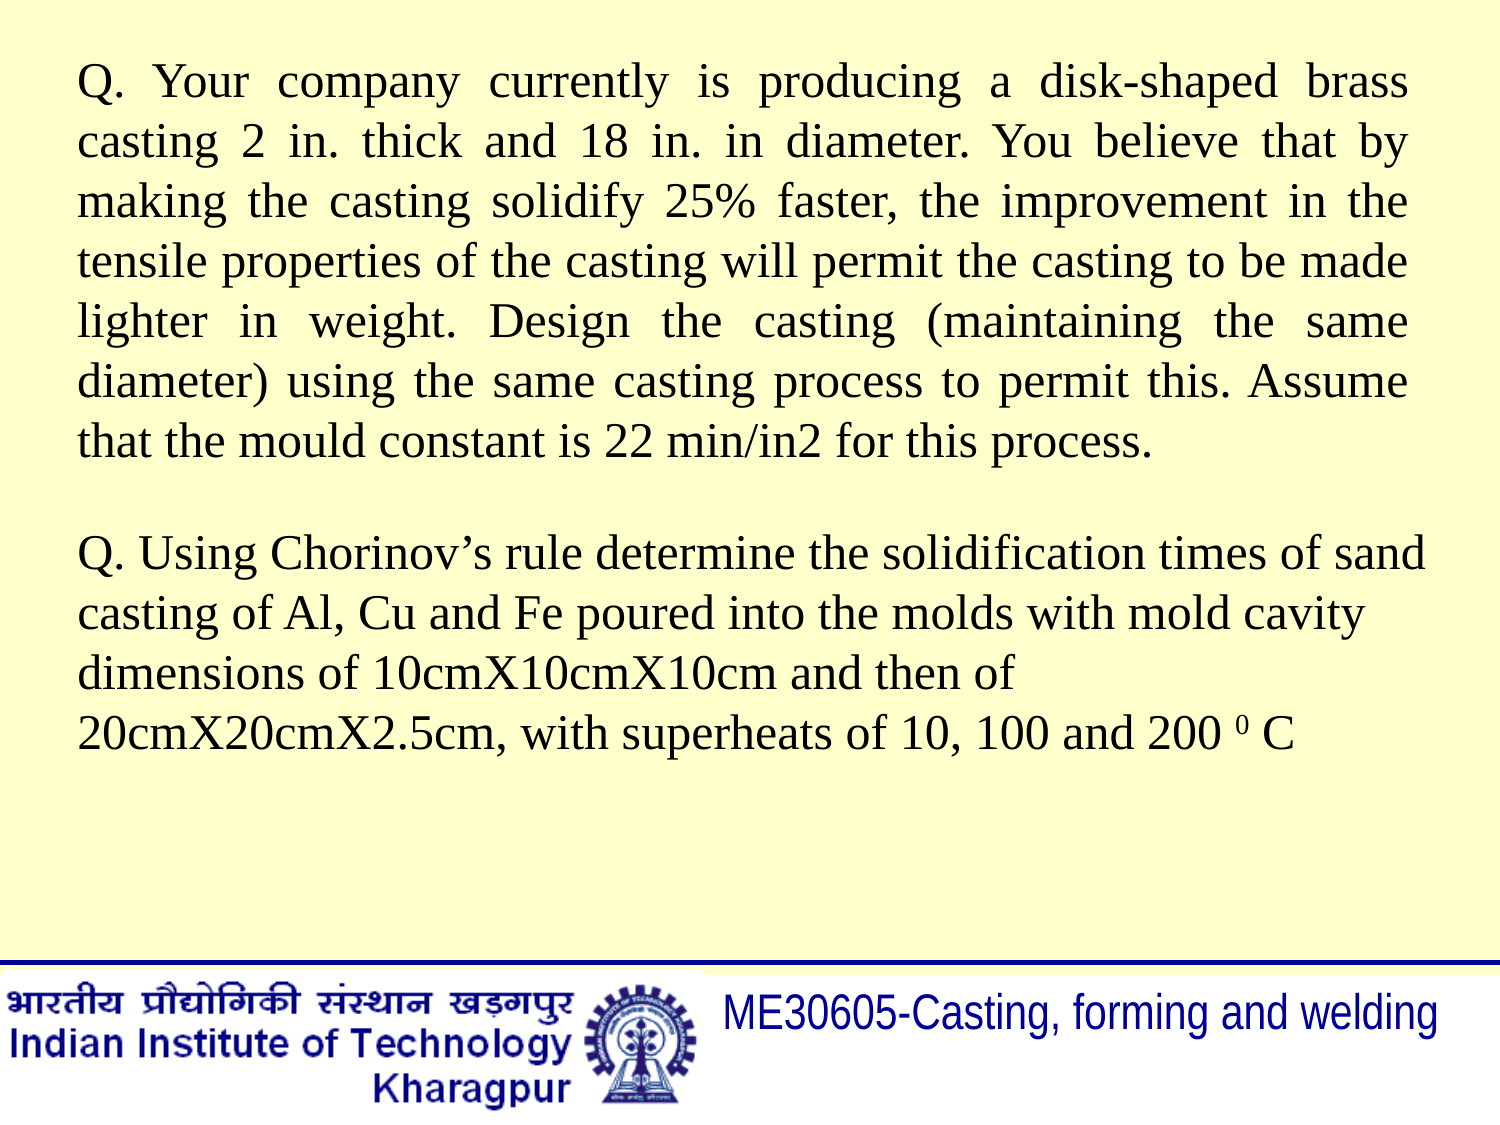

Q. Your company currently is producing a disk-shaped brass casting 2 in. thick and 18 in. in diameter. You believe that by making the casting solidify 25% faster, the improvement in the tensile properties of the casting will permit the casting to be made lighter in weight. Design the casting (maintaining the same diameter) using the same casting process to permit this. Assume that the mould constant is 22 min/in2 for this process.
Q. Using Chorinov’s rule determine the solidification times of sand casting of Al, Cu and Fe poured into the molds with mold cavity dimensions of 10cmX10cmX10cm and then of 20cmX20cmX2.5cm, with superheats of 10, 100 and 200 0 C